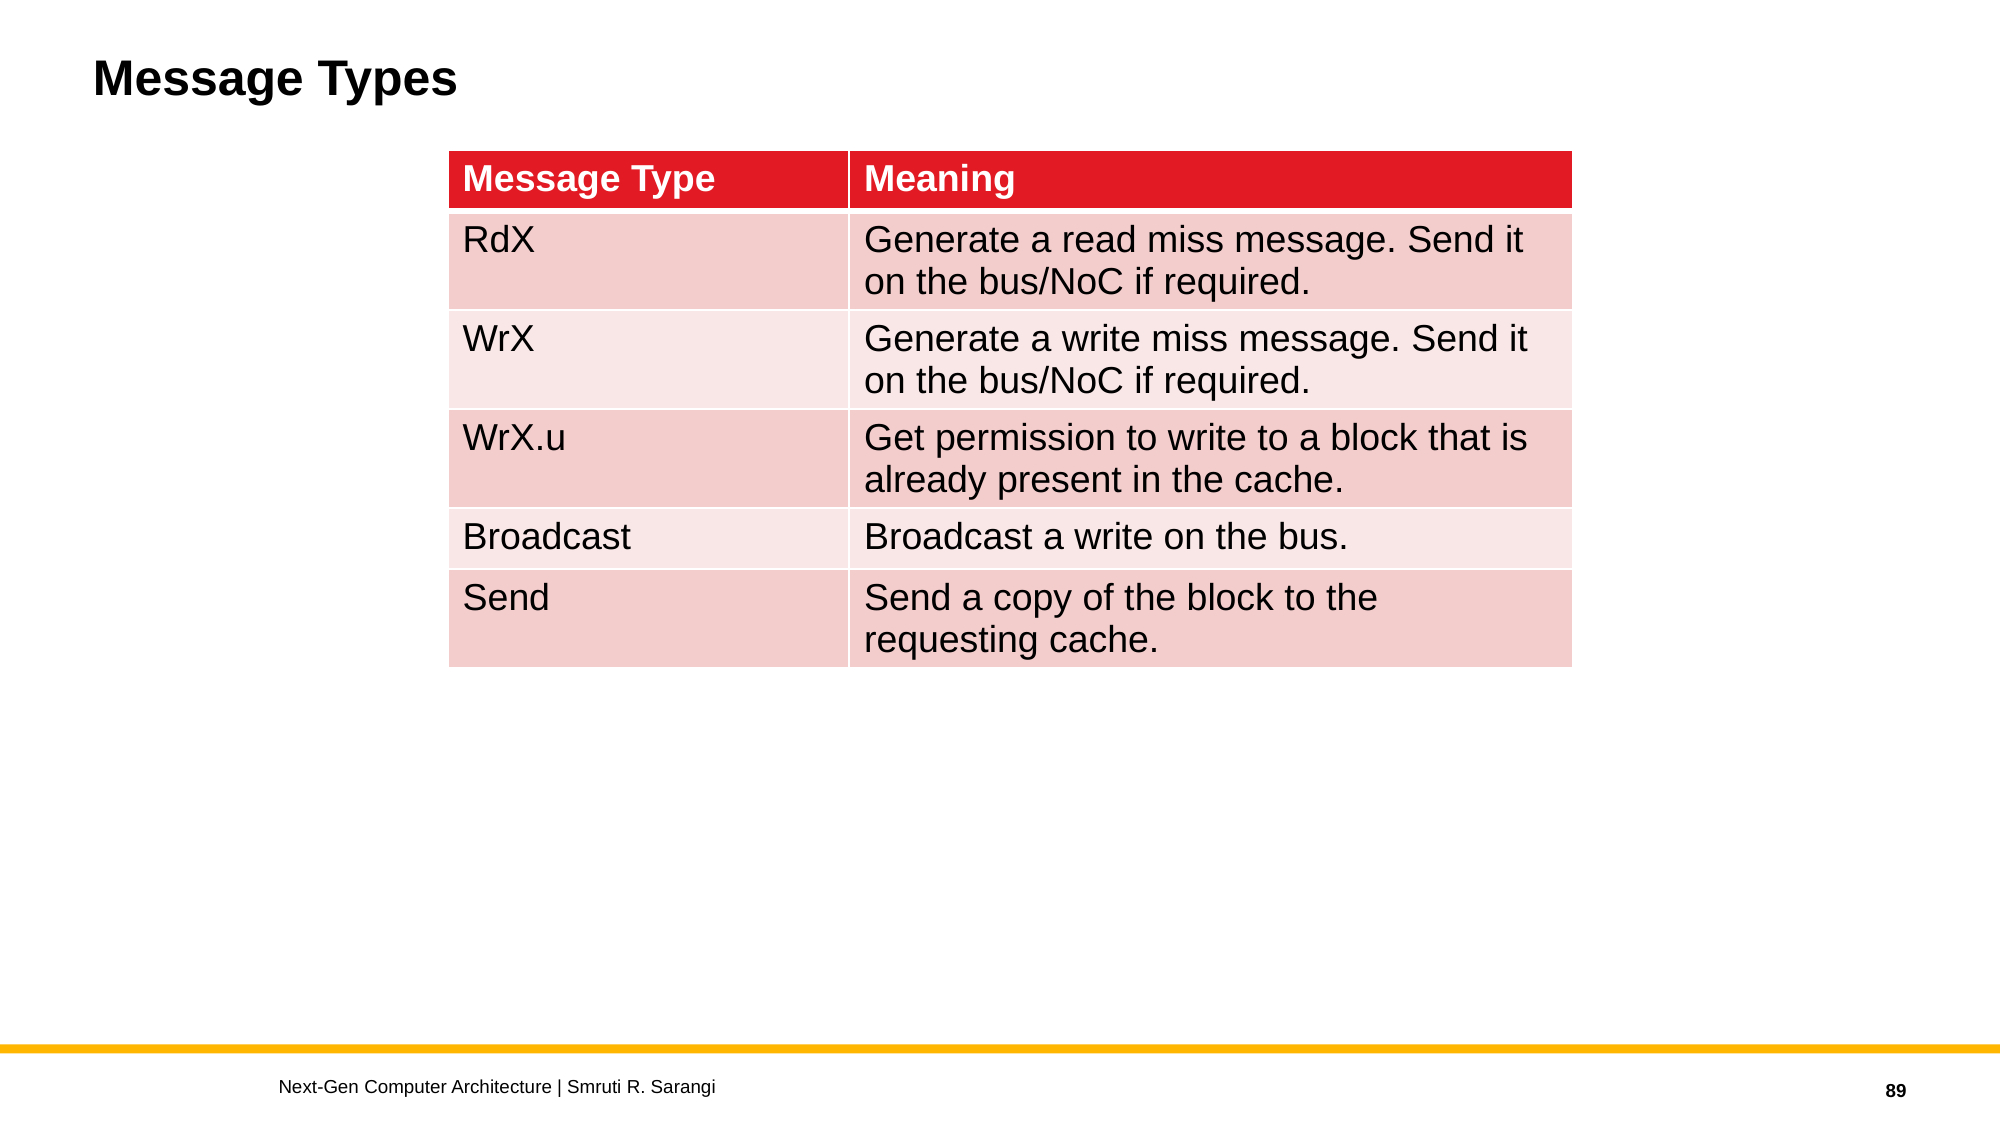

# Message Types
| Message Type | Meaning |
| --- | --- |
| RdX | Generate a read miss message. Send it on the bus/NoC if required. |
| WrX | Generate a write miss message. Send it on the bus/NoC if required. |
| WrX.u | Get permission to write to a block that is already present in the cache. |
| Broadcast | Broadcast a write on the bus. |
| Send | Send a copy of the block to the requesting cache. |
Next-Gen Computer Architecture | Smruti R. Sarangi
89